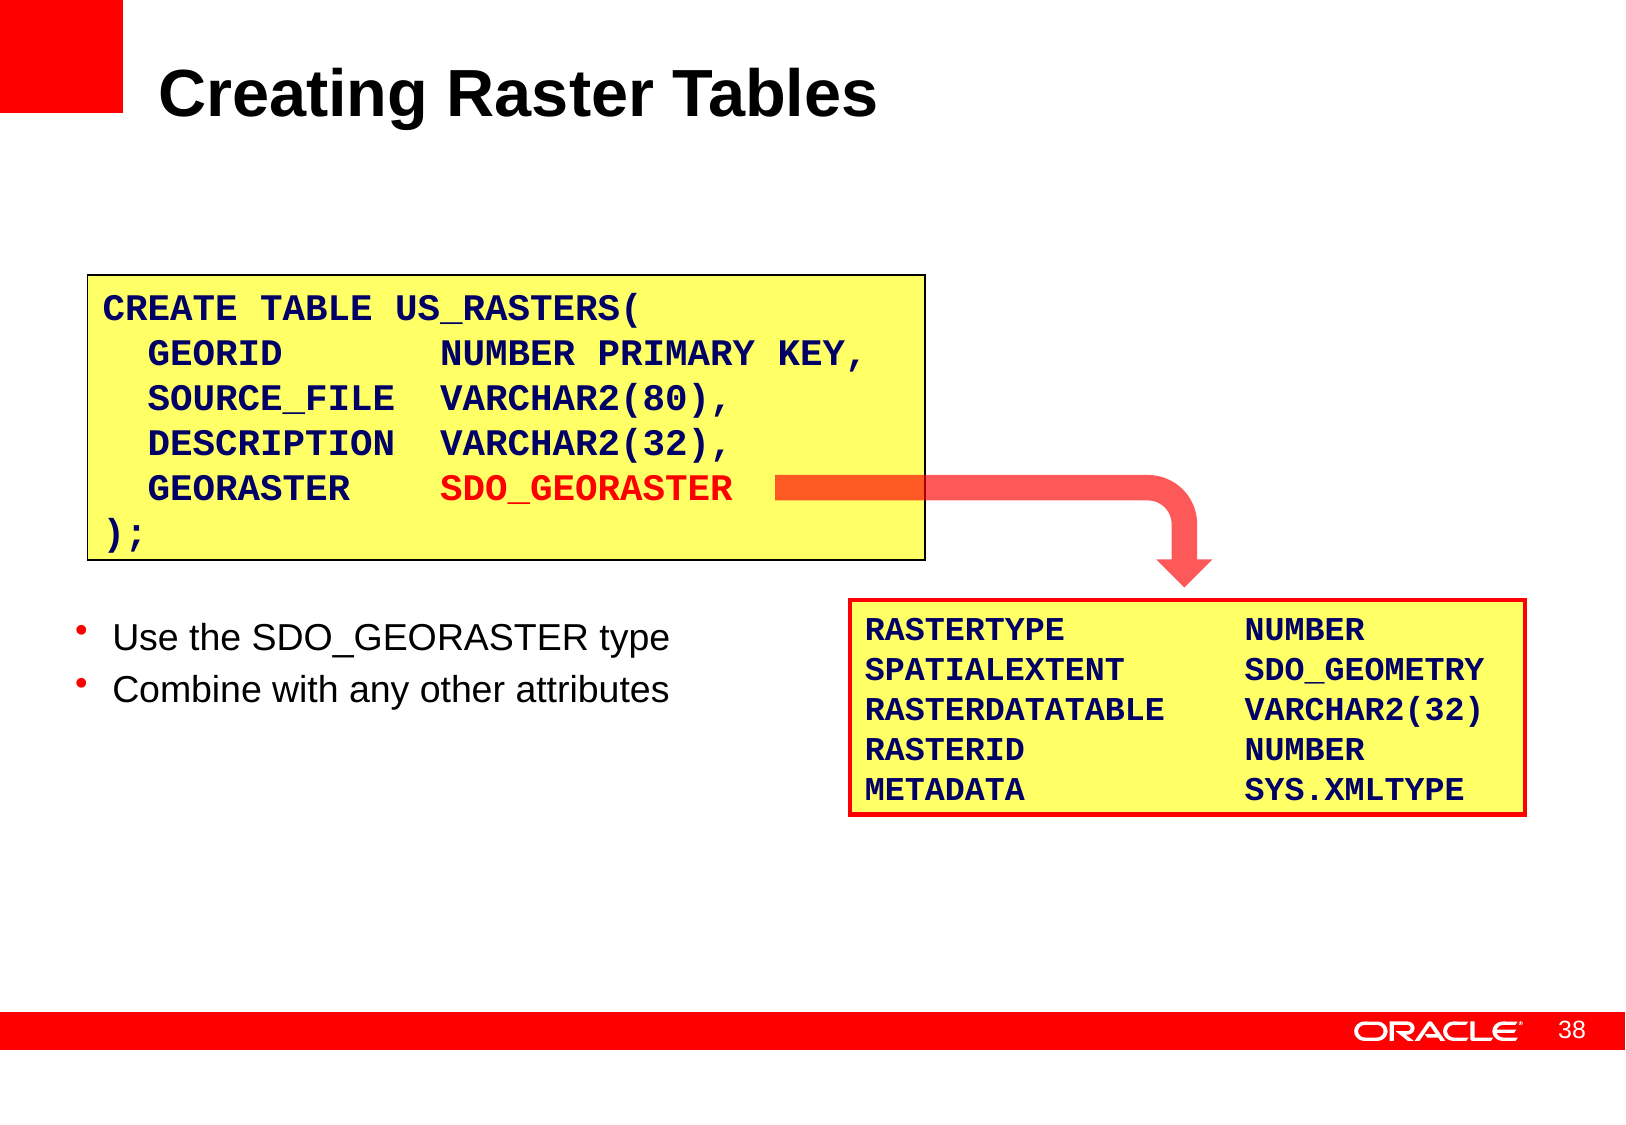

# Creating Raster Tables
CREATE TABLE US_RASTERS(
  GEORID       NUMBER PRIMARY KEY,
  SOURCE_FILE  VARCHAR2(80),
  DESCRIPTION  VARCHAR2(32),
  GEORASTER    SDO_GEORASTER
);

RASTERTYPE         NUMBER
SPATIALEXTENT      SDO_GEOMETRY
RASTERDATATABLE    VARCHAR2(32)
RASTERID           NUMBER
METADATA           SYS.XMLTYPE
Use the SDO_GEORASTER type
Combine with any other attributes